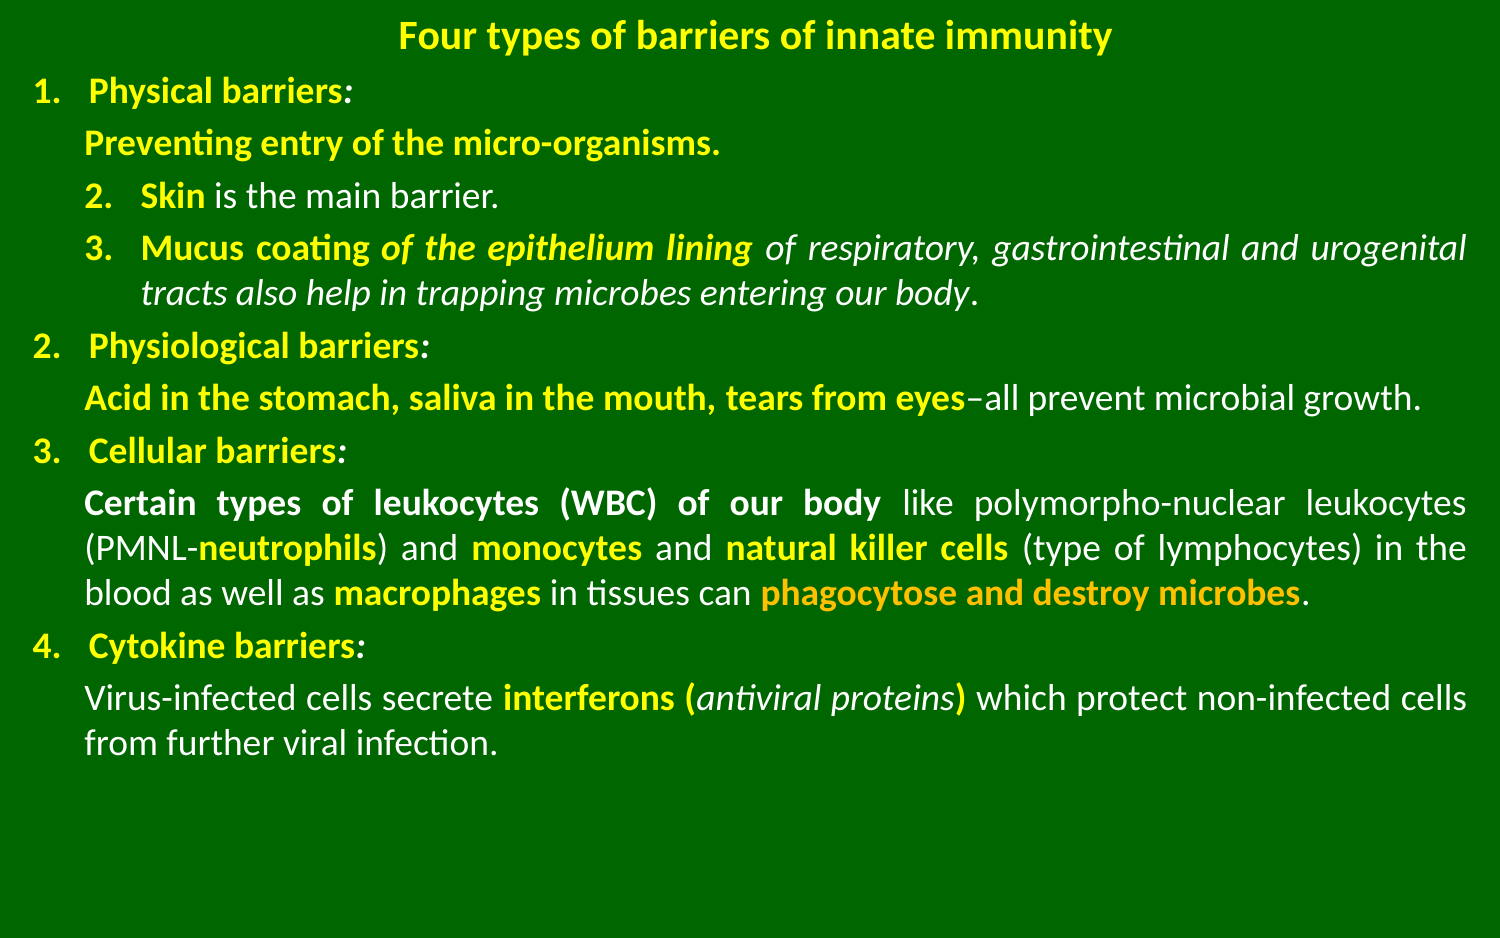

# Four types of barriers of innate immunity
Physical barriers:
Preventing entry of the micro-organisms.
Skin is the main barrier.
Mucus coating of the epithelium lining of respiratory, gastrointestinal and urogenital tracts also help in trapping microbes entering our body.
Physiological barriers:
Acid in the stomach, saliva in the mouth, tears from eyes–all prevent microbial growth.
Cellular barriers:
Certain types of leukocytes (WBC) of our body like polymorpho-nuclear leukocytes (PMNL-neutrophils) and monocytes and natural killer cells (type of lymphocytes) in the blood as well as macrophages in tissues can phagocytose and destroy microbes.
Cytokine barriers:
Virus-infected cells secrete interferons (antiviral proteins) which protect non-infected cells from further viral infection.